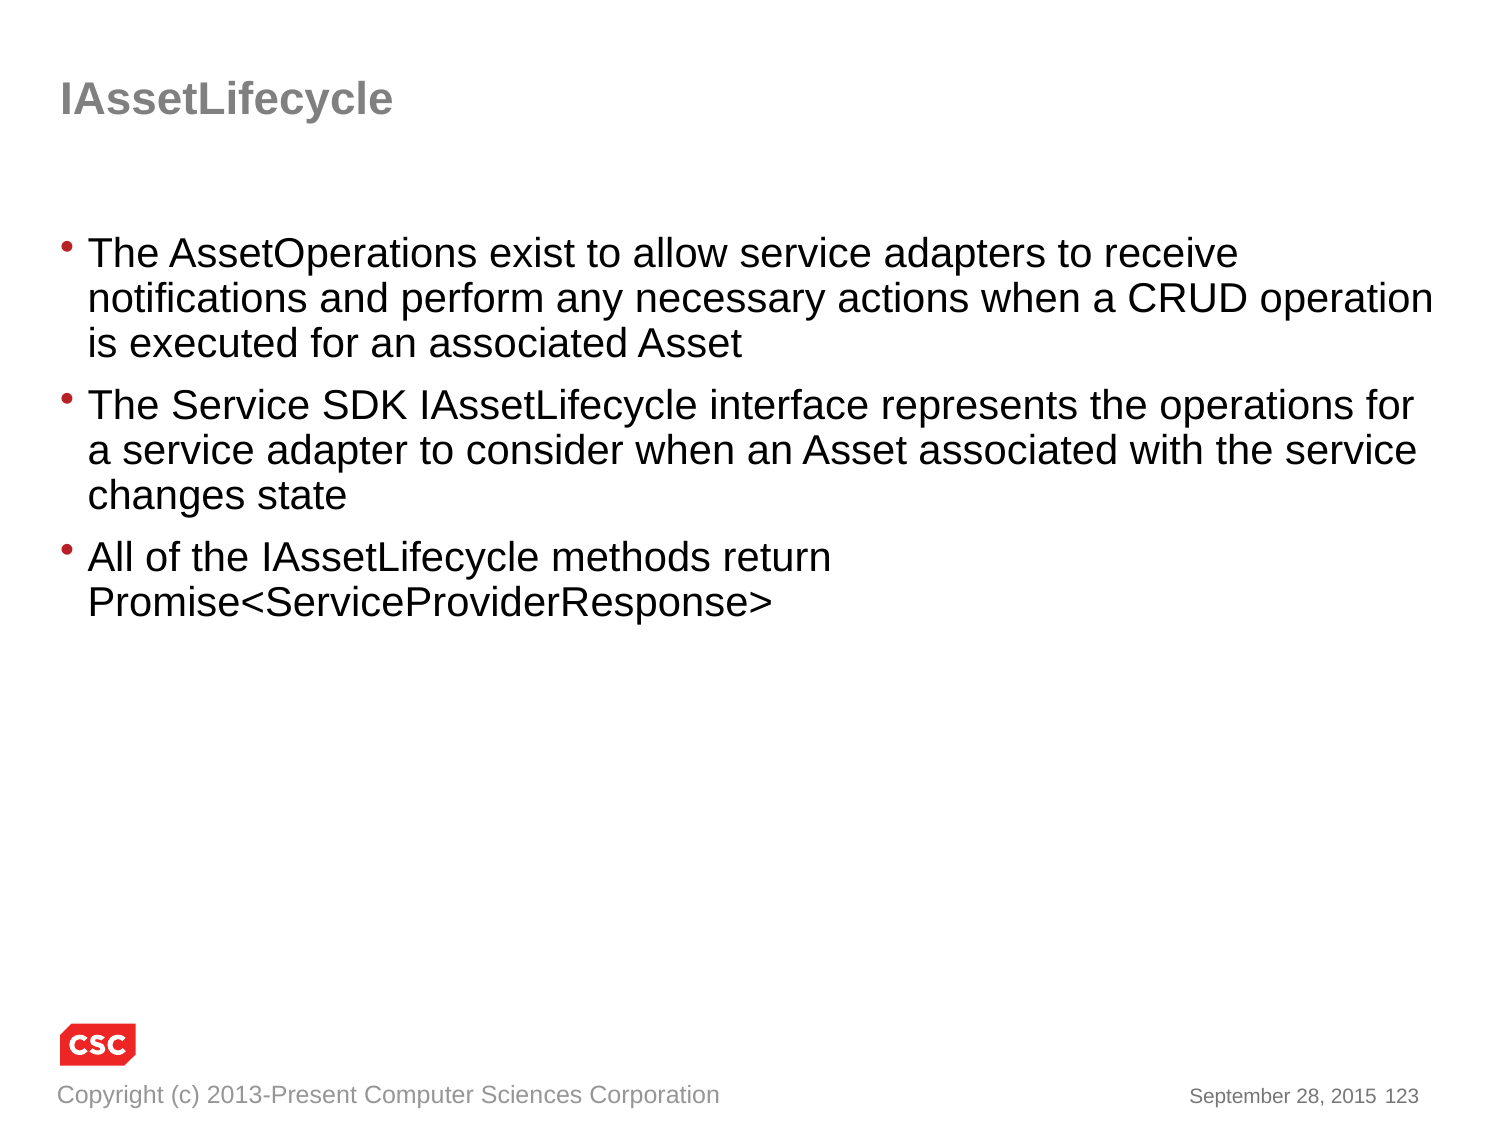

# IAssetLifecycle
The AssetOperations exist to allow service adapters to receive notifications and perform any necessary actions when a CRUD operation is executed for an associated Asset
The Service SDK IAssetLifecycle interface represents the operations for a service adapter to consider when an Asset associated with the service changes state
All of the IAssetLifecycle methods return Promise<ServiceProviderResponse>